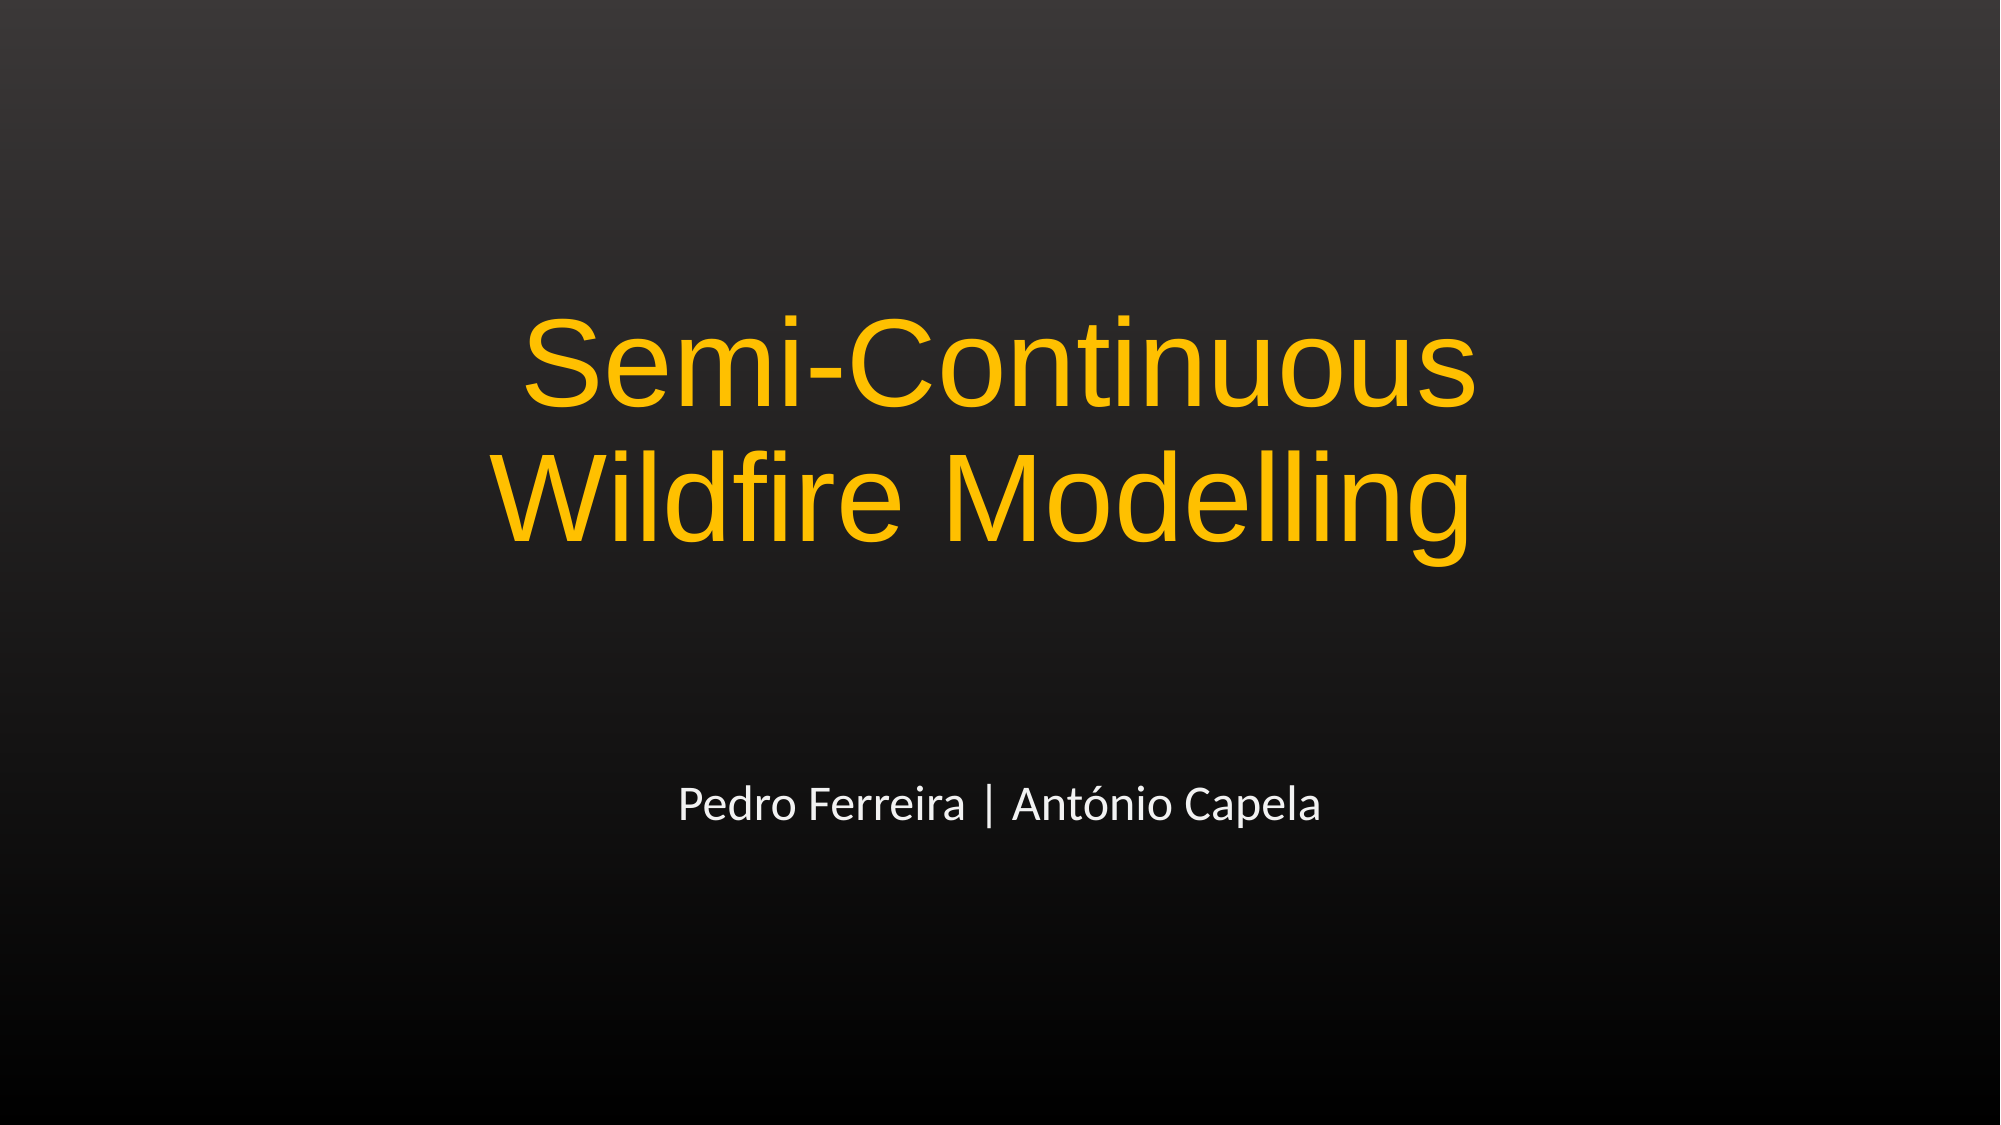

# Semi-Continuous Wildfire Modelling
Pedro Ferreira | António Capela